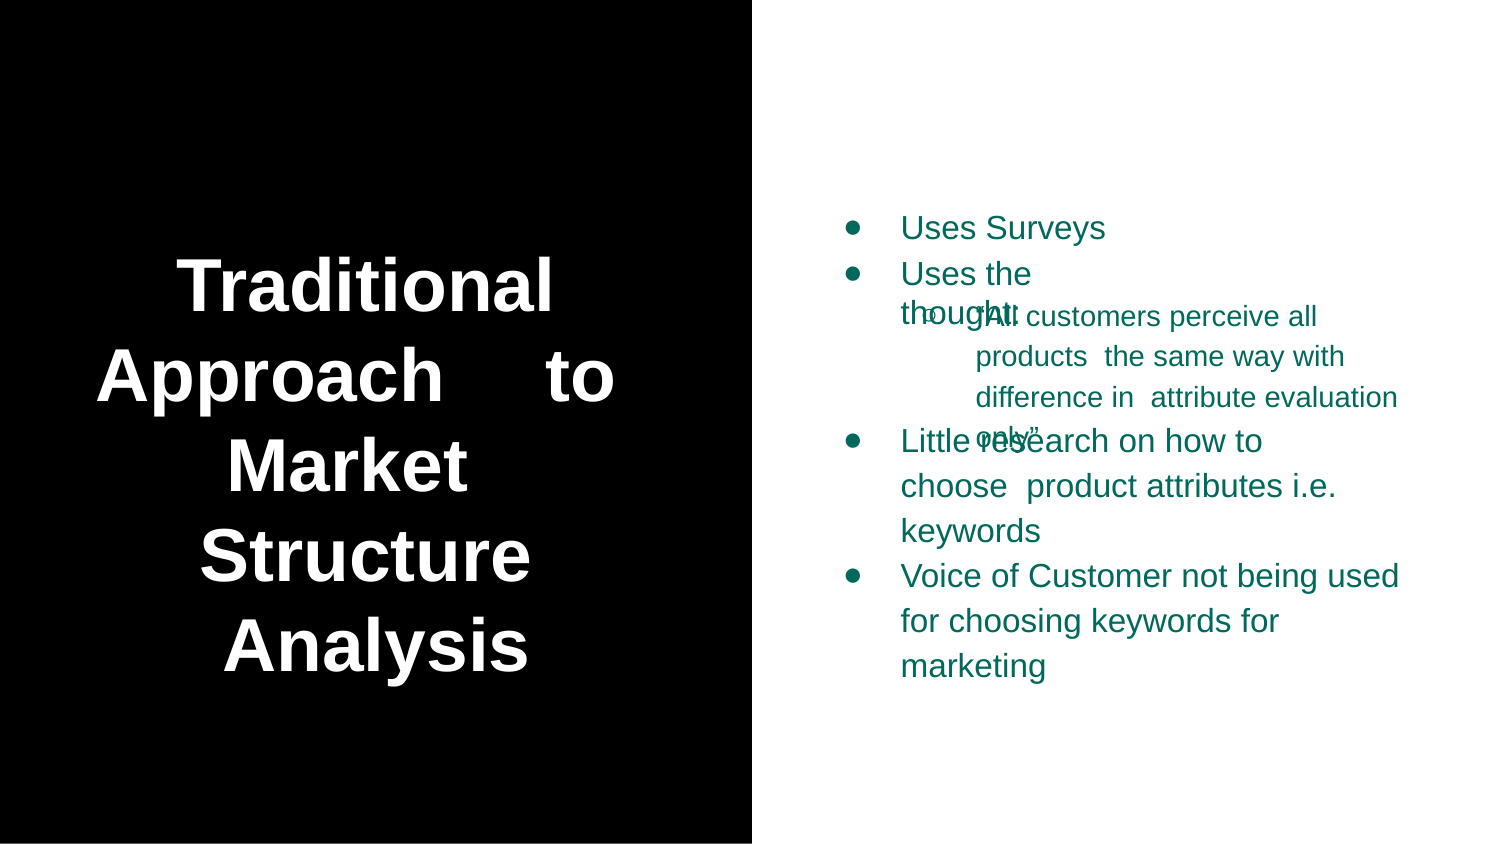

Uses Surveys
Uses the thought:
Traditional  Approach	to   Market	Structure  Analysis
“All customers perceive all products  the same way with difference in  attribute evaluation only”
Little research on how to choose  product attributes i.e. keywords
Voice of Customer not being used  for choosing keywords for marketing